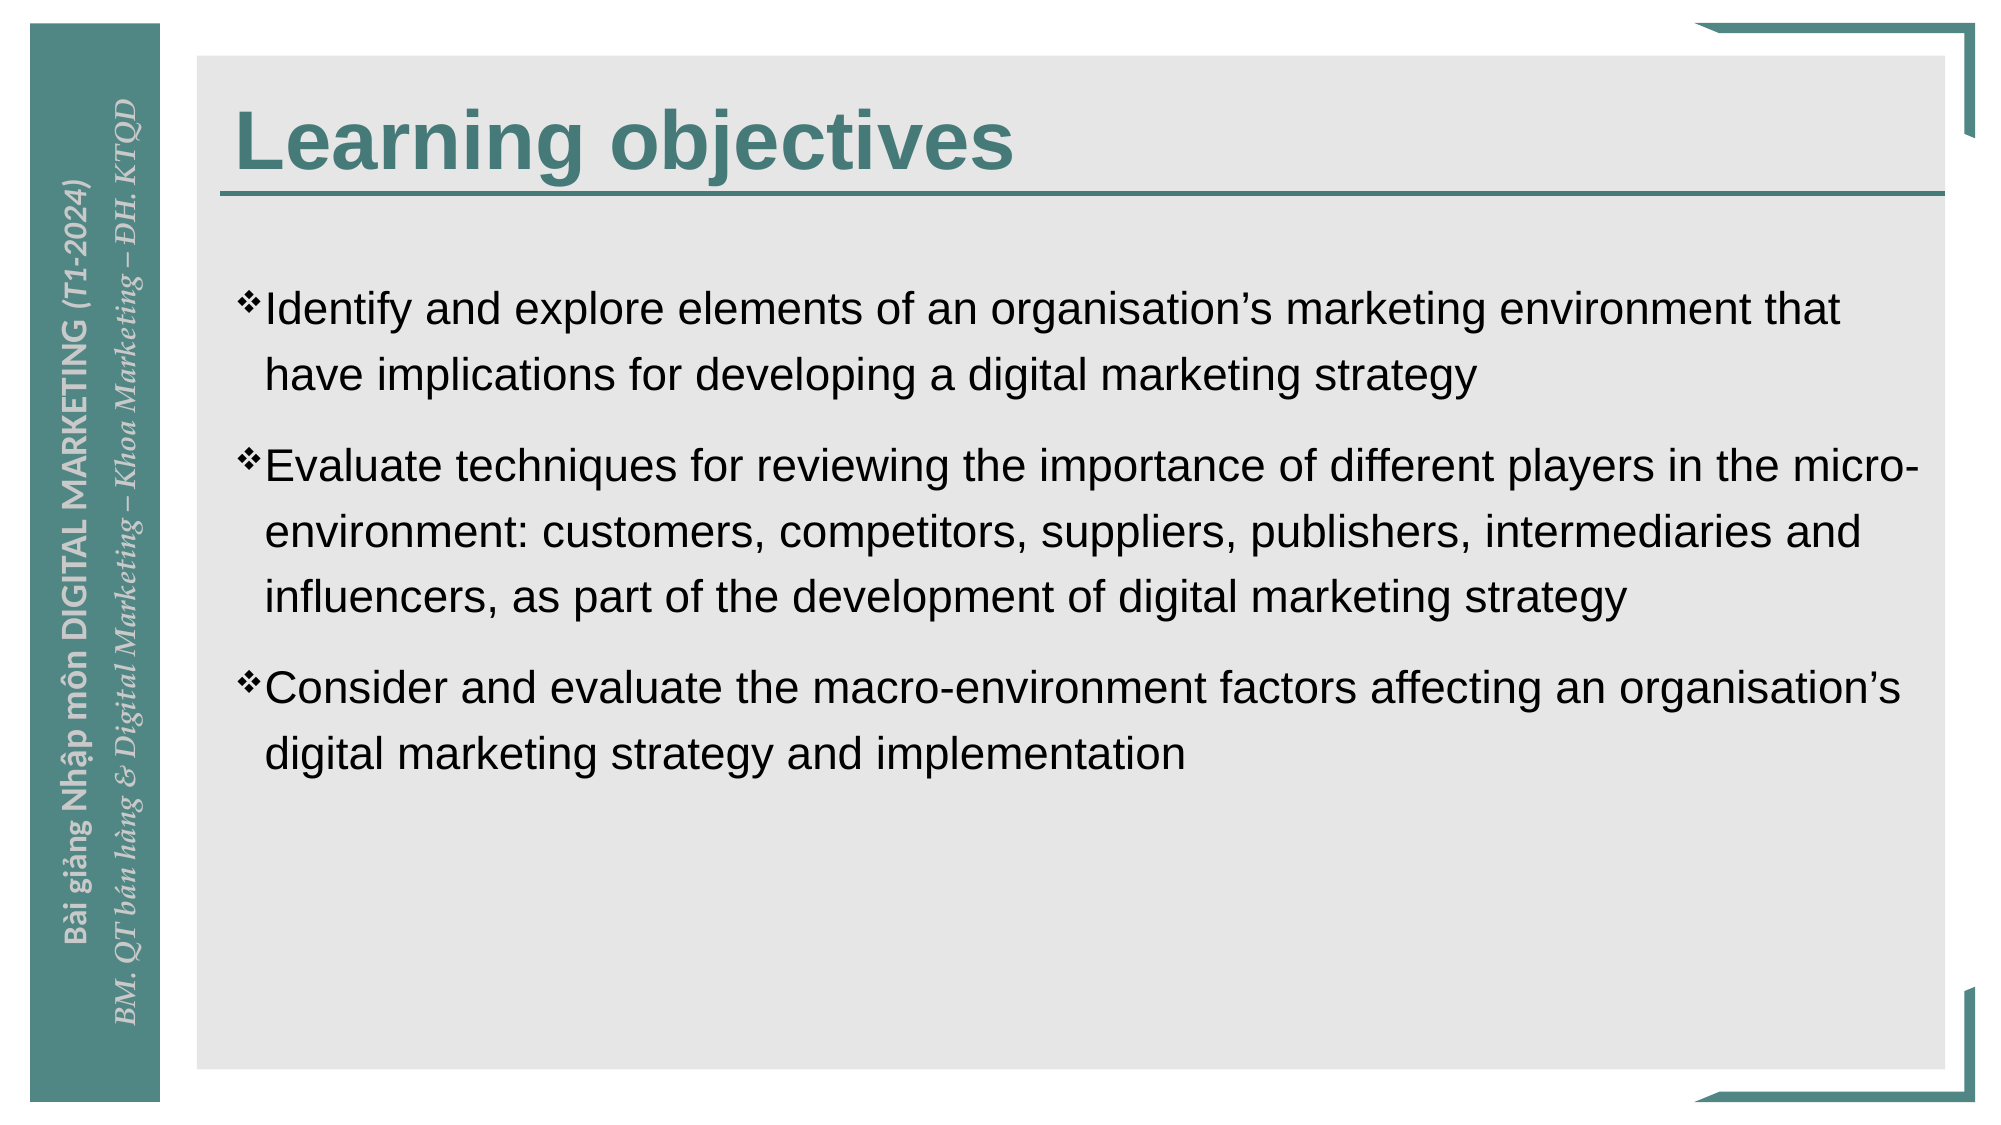

# Learning objectives
Identify and explore elements of an organisation’s marketing environment that have implications for developing a digital marketing strategy
Evaluate techniques for reviewing the importance of different players in the micro- environment: customers, competitors, suppliers, publishers, intermediaries and influencers, as part of the development of digital marketing strategy
Consider and evaluate the macro-environment factors affecting an organisation’s digital marketing strategy and implementation